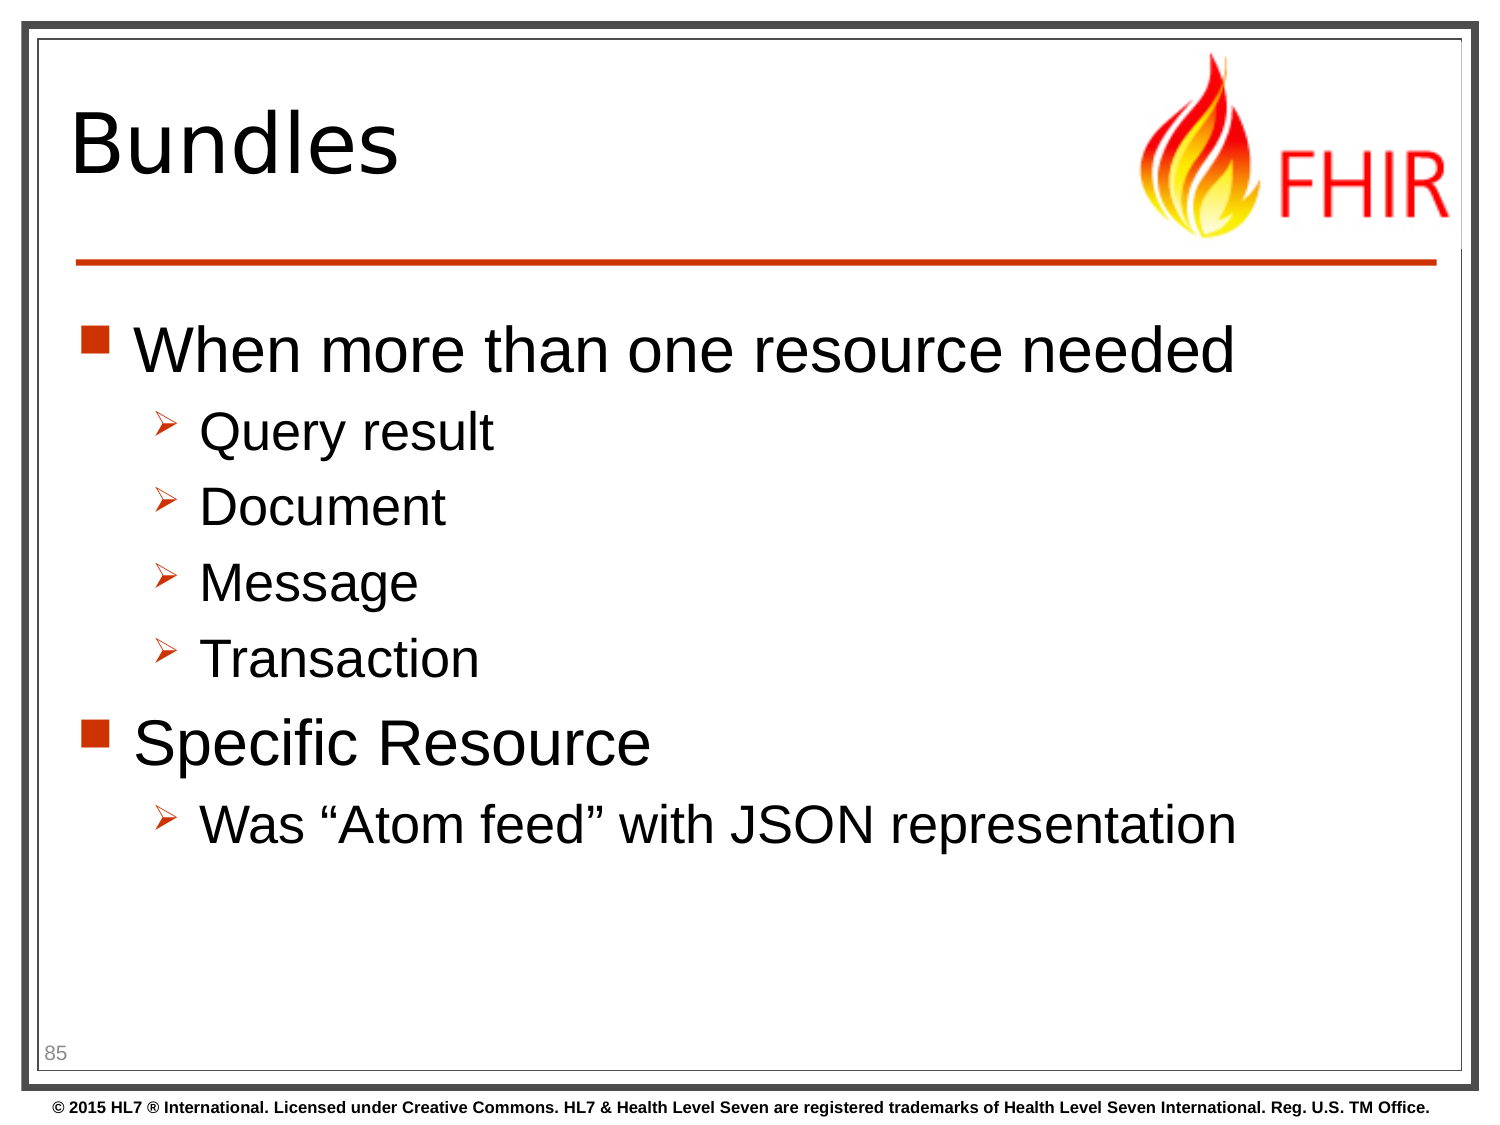

# Bundles
When more than one resource needed
Query result
Document
Message
Transaction
Specific Resource
Was “Atom feed” with JSON representation
85